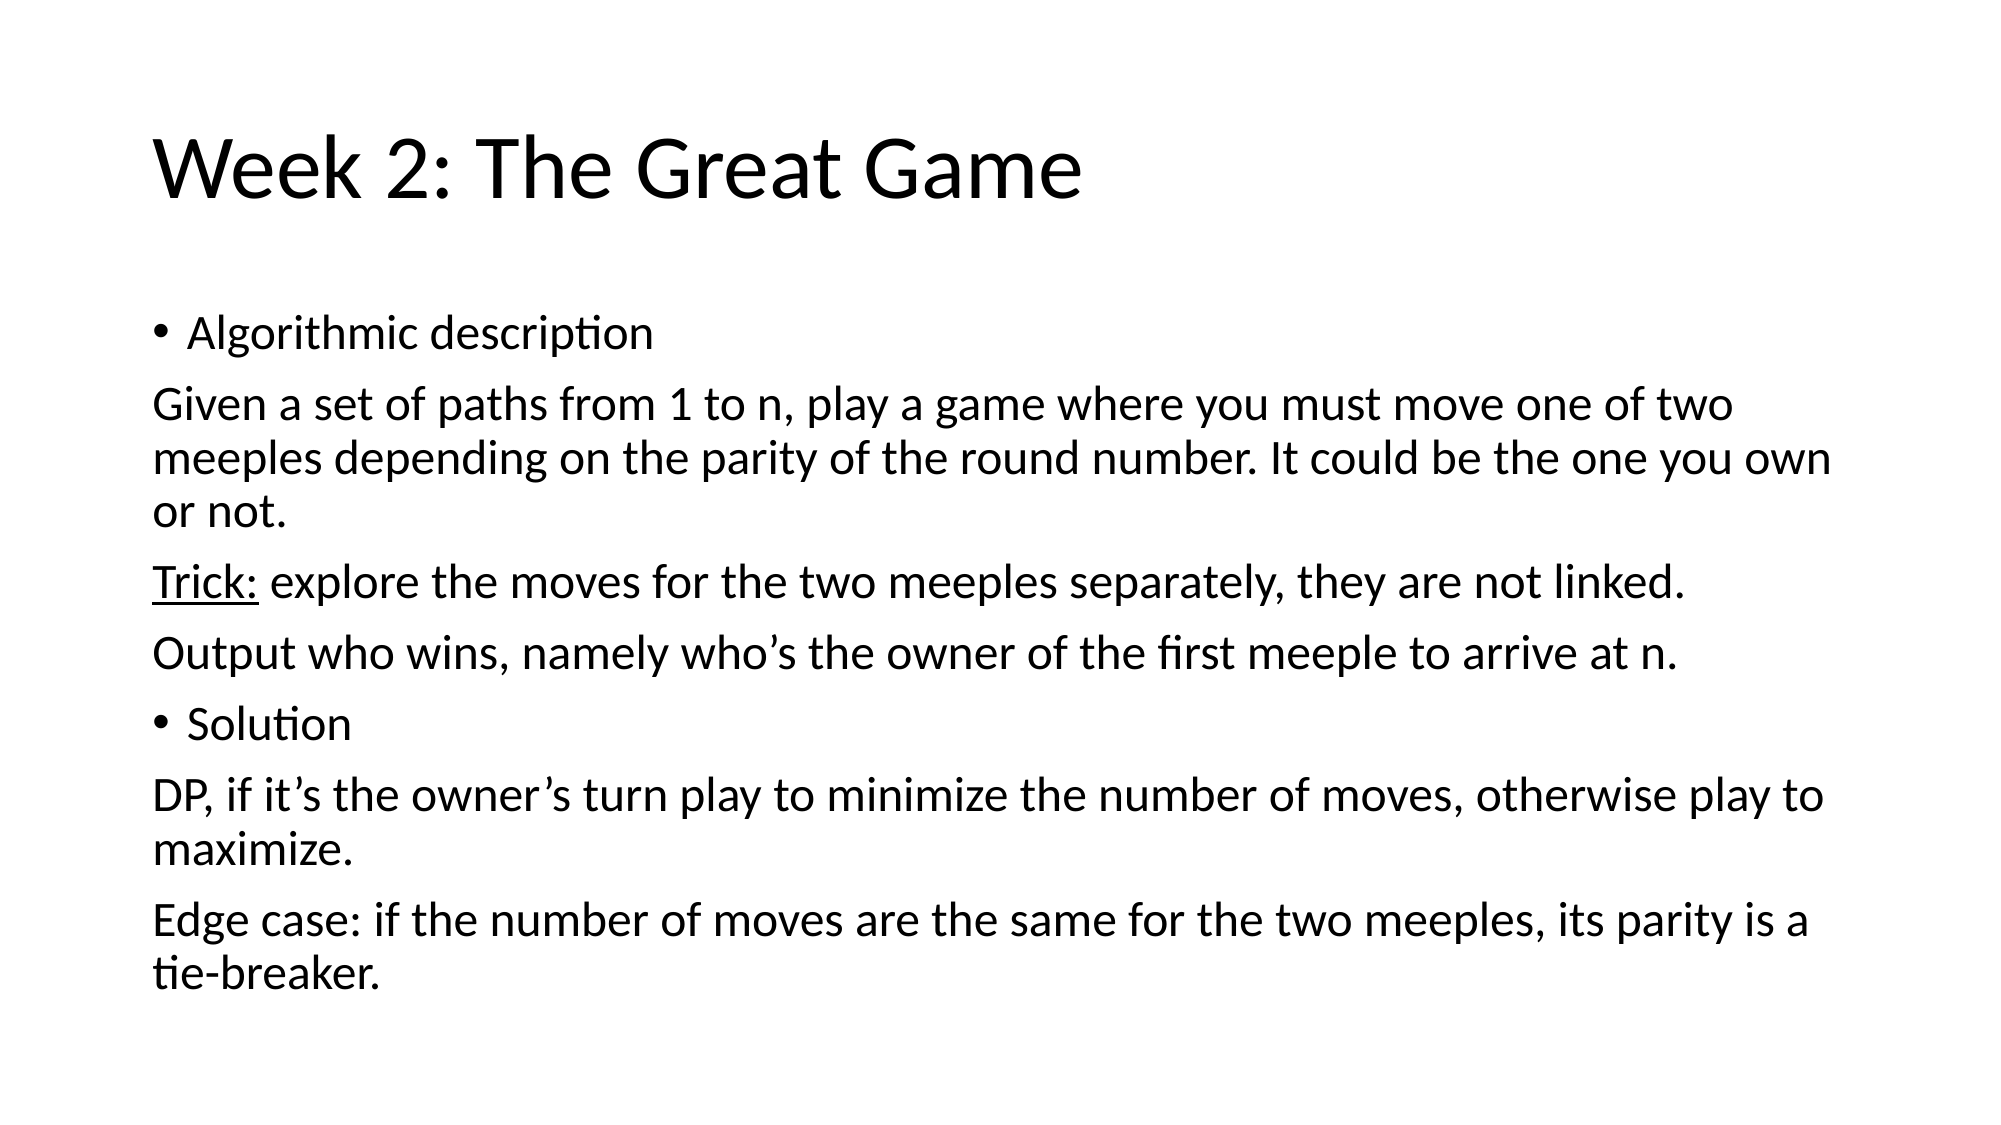

# Week 2: The Great Game
Algorithmic description
Given a set of paths from 1 to n, play a game where you must move one of two meeples depending on the parity of the round number. It could be the one you own or not.
Trick: explore the moves for the two meeples separately, they are not linked.
Output who wins, namely who’s the owner of the first meeple to arrive at n.
Solution
DP, if it’s the owner’s turn play to minimize the number of moves, otherwise play to maximize.
Edge case: if the number of moves are the same for the two meeples, its parity is a tie-breaker.